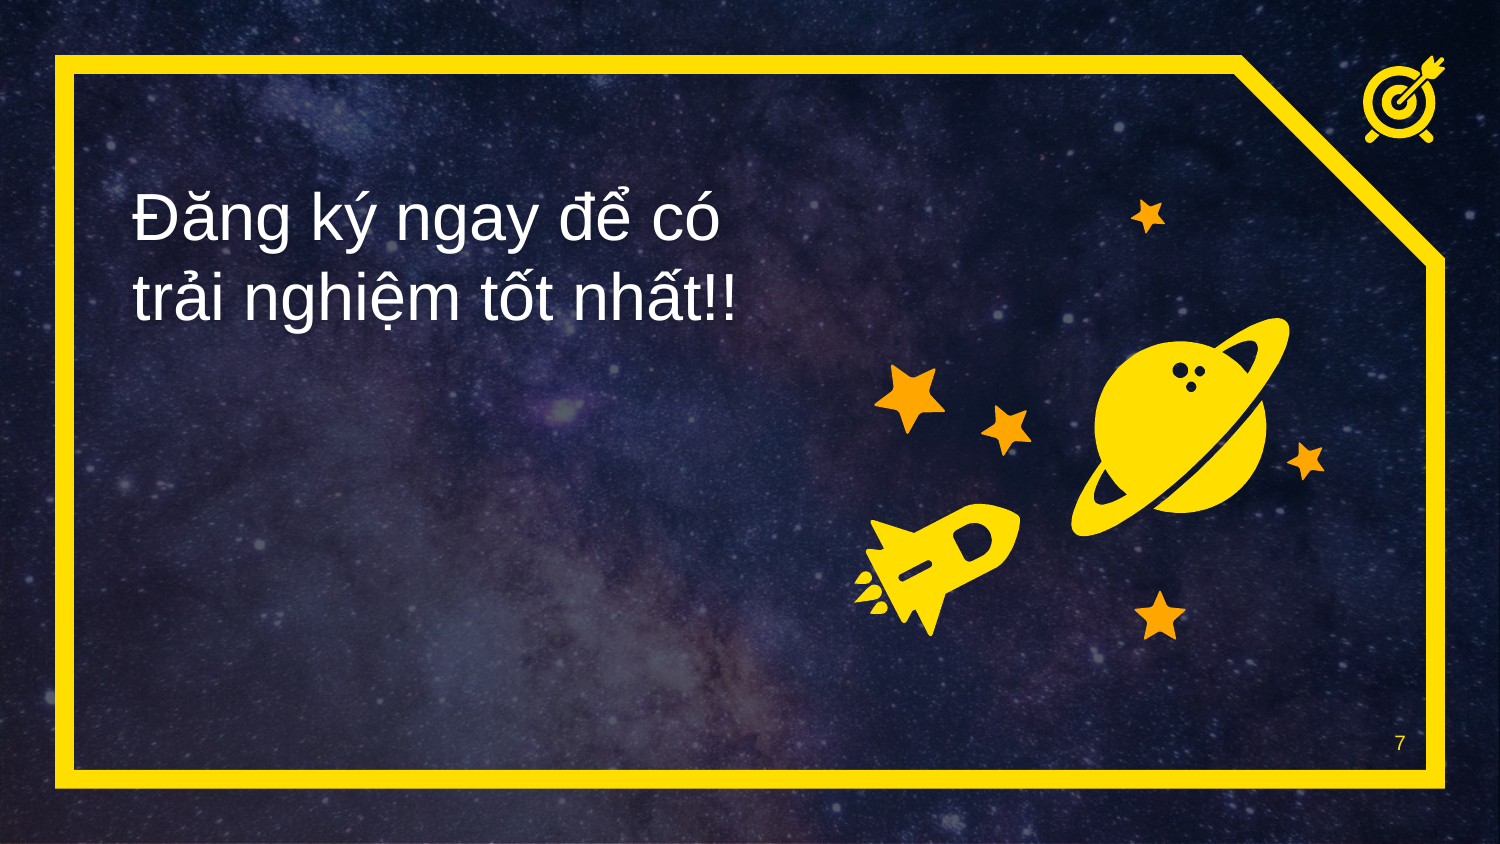

Đăng ký ngay để có trải nghiệm tốt nhất!!

7